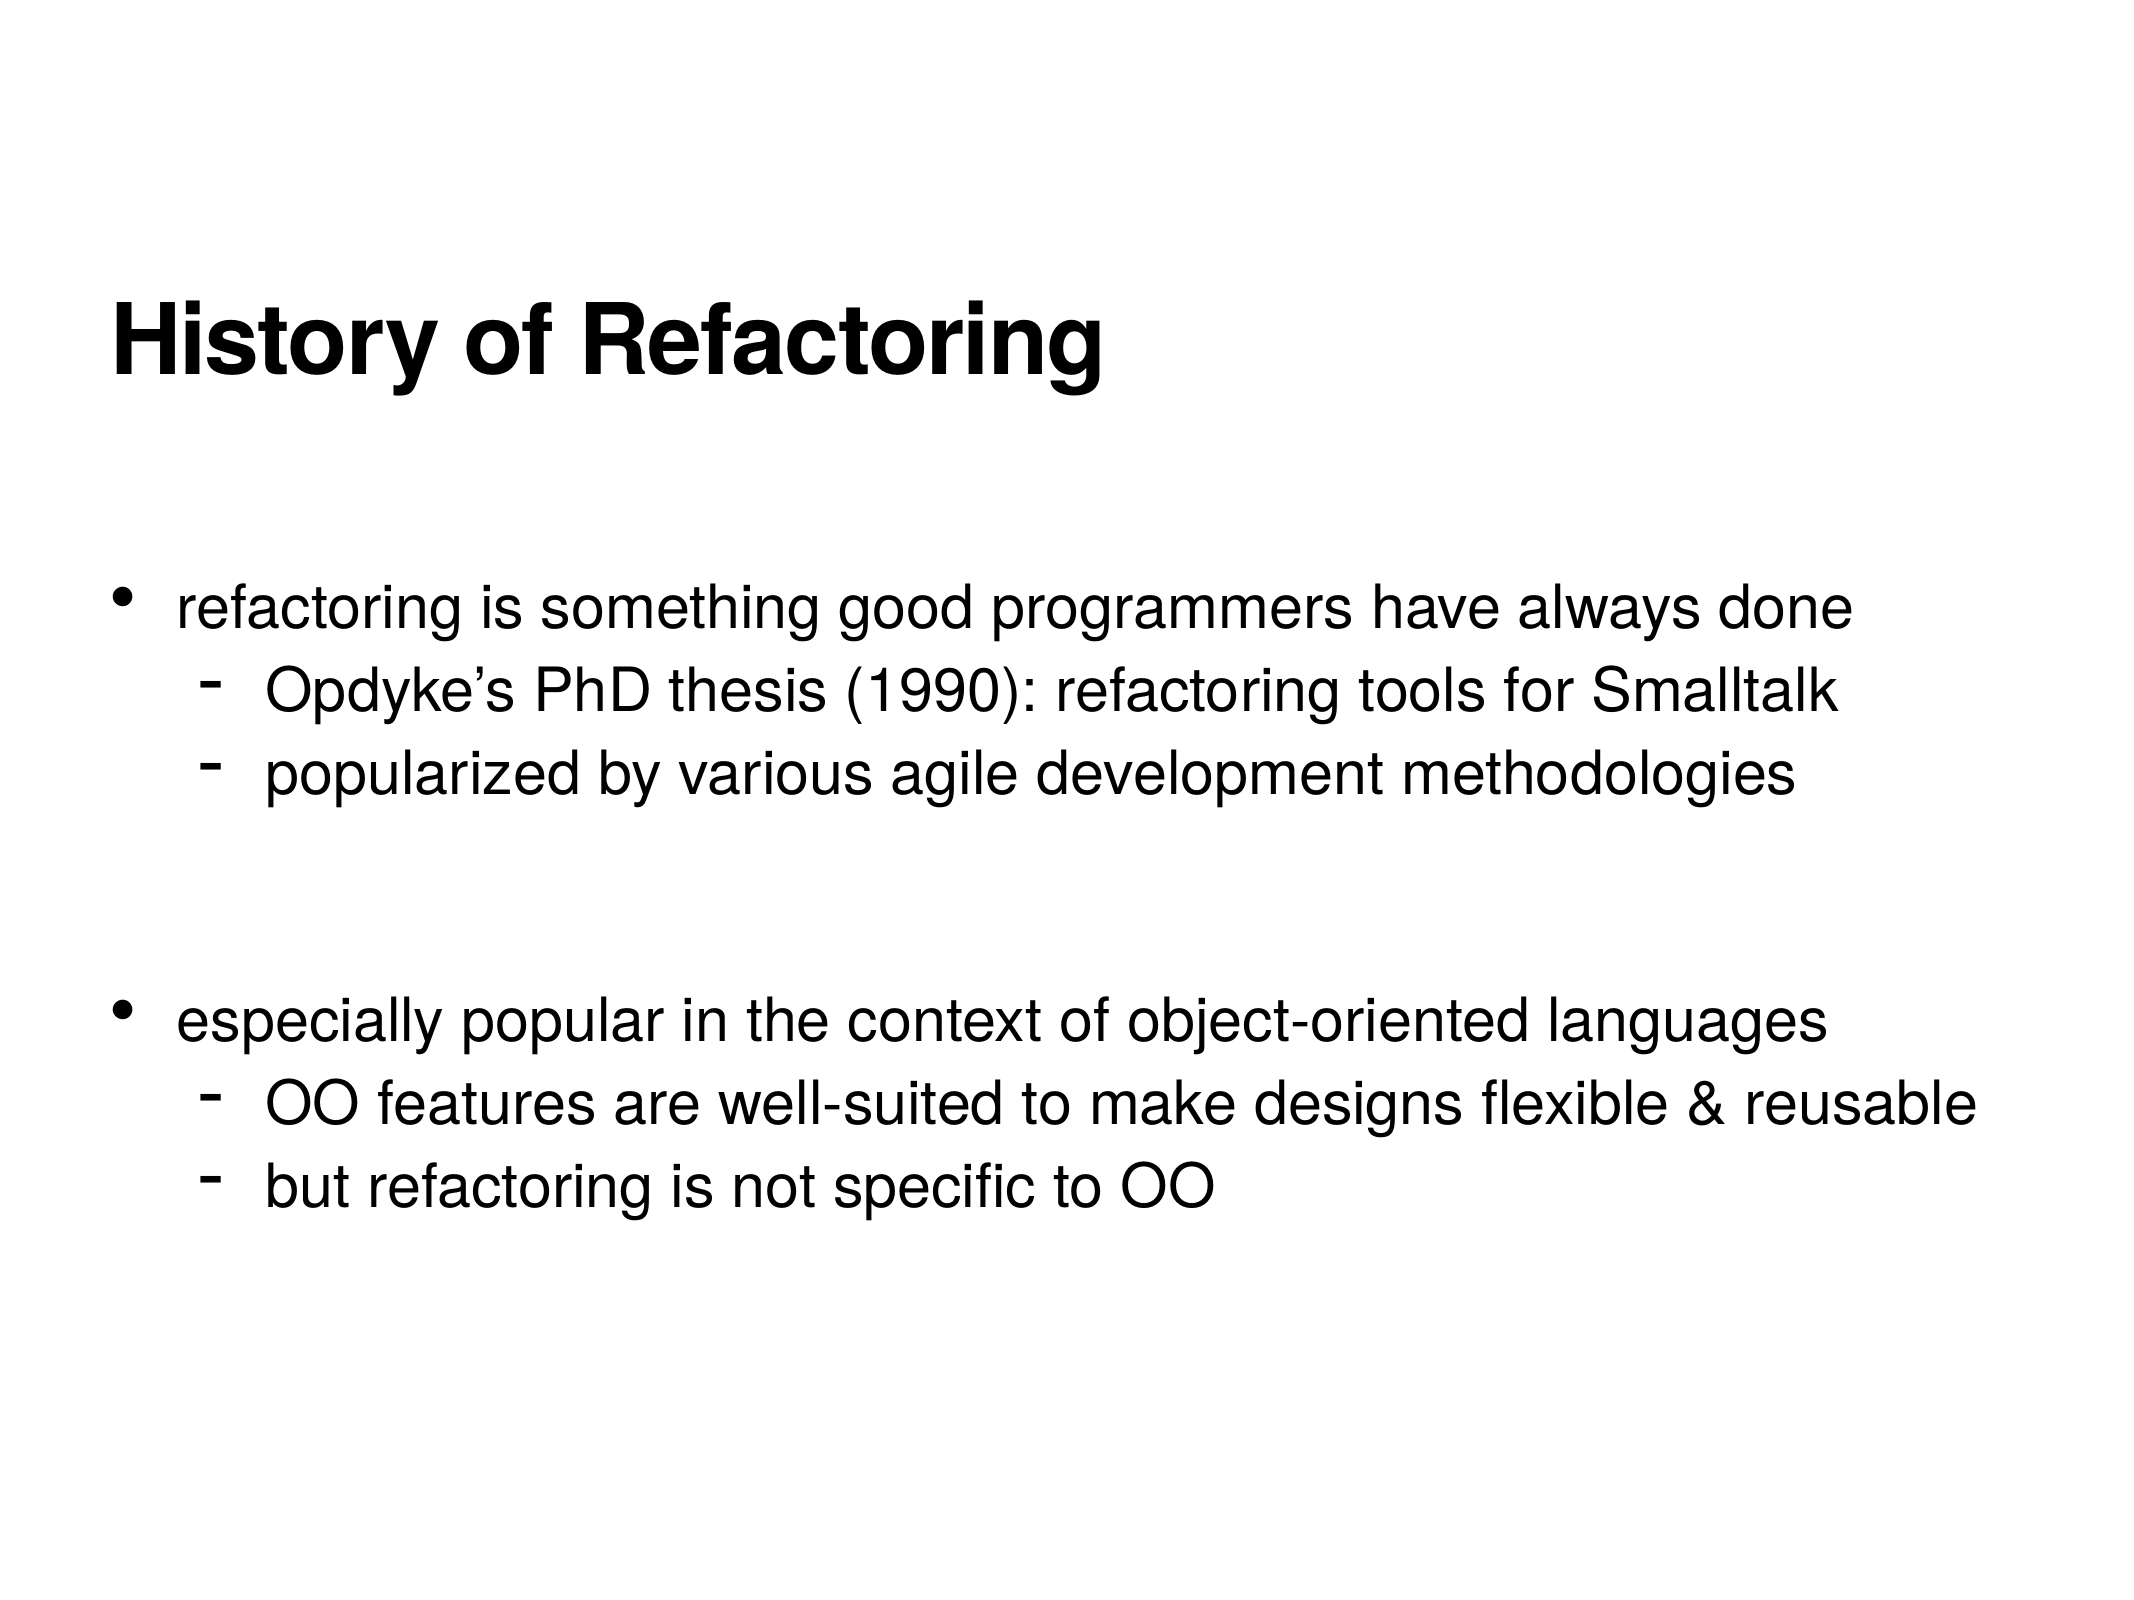

# History of Refactoring

refactoring is something good programmers have always done
Opdyke’s PhD thesis (1990): refactoring tools for Smalltalk
popularized by various agile development methodologies

especially popular in the context of object-oriented languages
OO features are well-suited to make designs flexible & reusable
but refactoring is not specific to OO